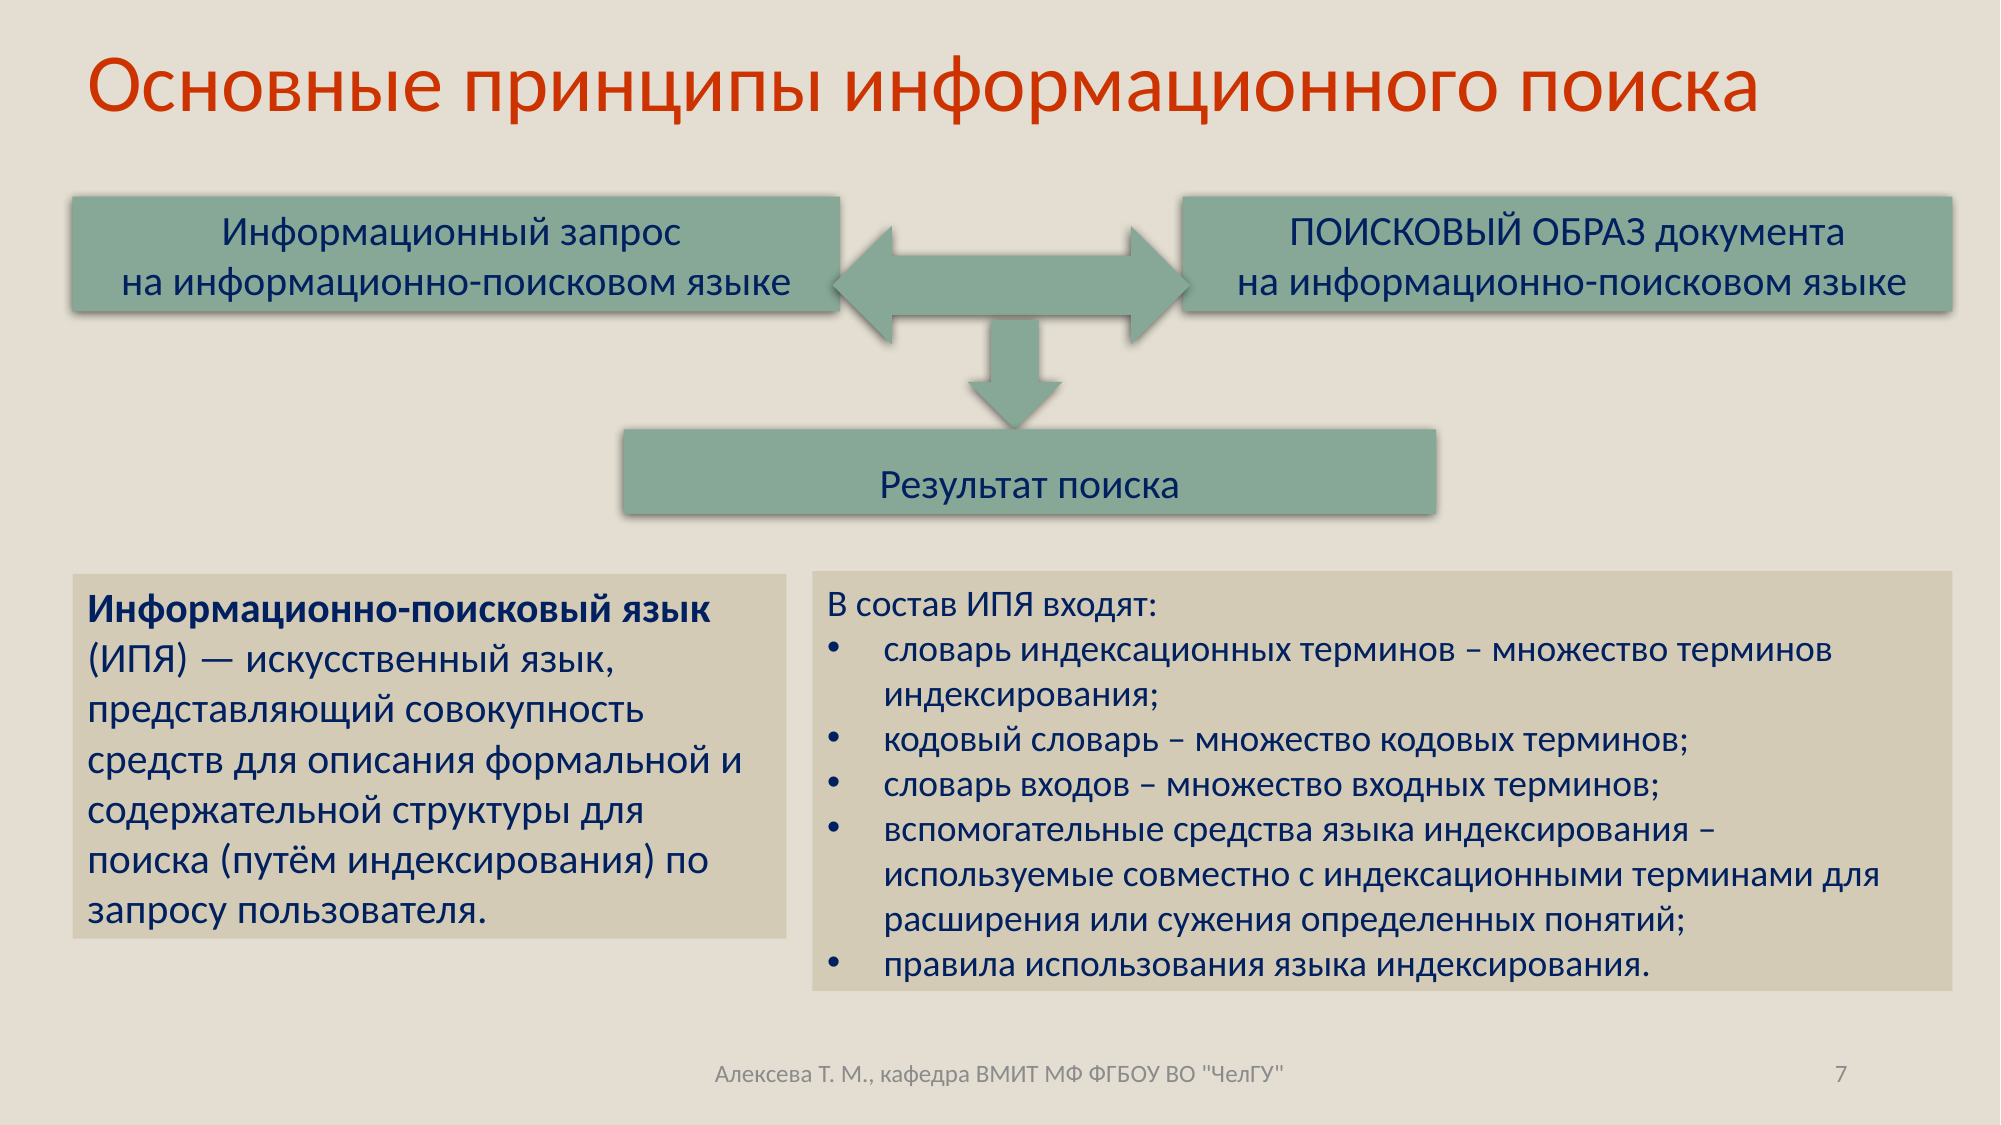

# Основные принципы информационного поиска
Информационный запрос
на информационно-поисковом языке
ПОИСКОВЫЙ ОБРАЗ документа
 на информационно-поисковом языке

Результат поиска
В состав ИПЯ входят:
словарь индексационных терминов – множество терминов индексирования;
кодовый словарь – множество кодовых терминов;
словарь входов – множество входных терминов;
вспомогательные средства языка индексирования – используемые совместно с индексационными терминами для расширения или сужения определенных понятий;
правила использования языка индексирования.
Информационно-поисковый язык (ИПЯ) — искусственный язык, представляющий совокупность средств для описания формальной и содержательной структуры для поиска (путём индексирования) по запросу пользователя.
Алексева Т. М., кафедра ВМИТ МФ ФГБОУ ВО "ЧелГУ"
7